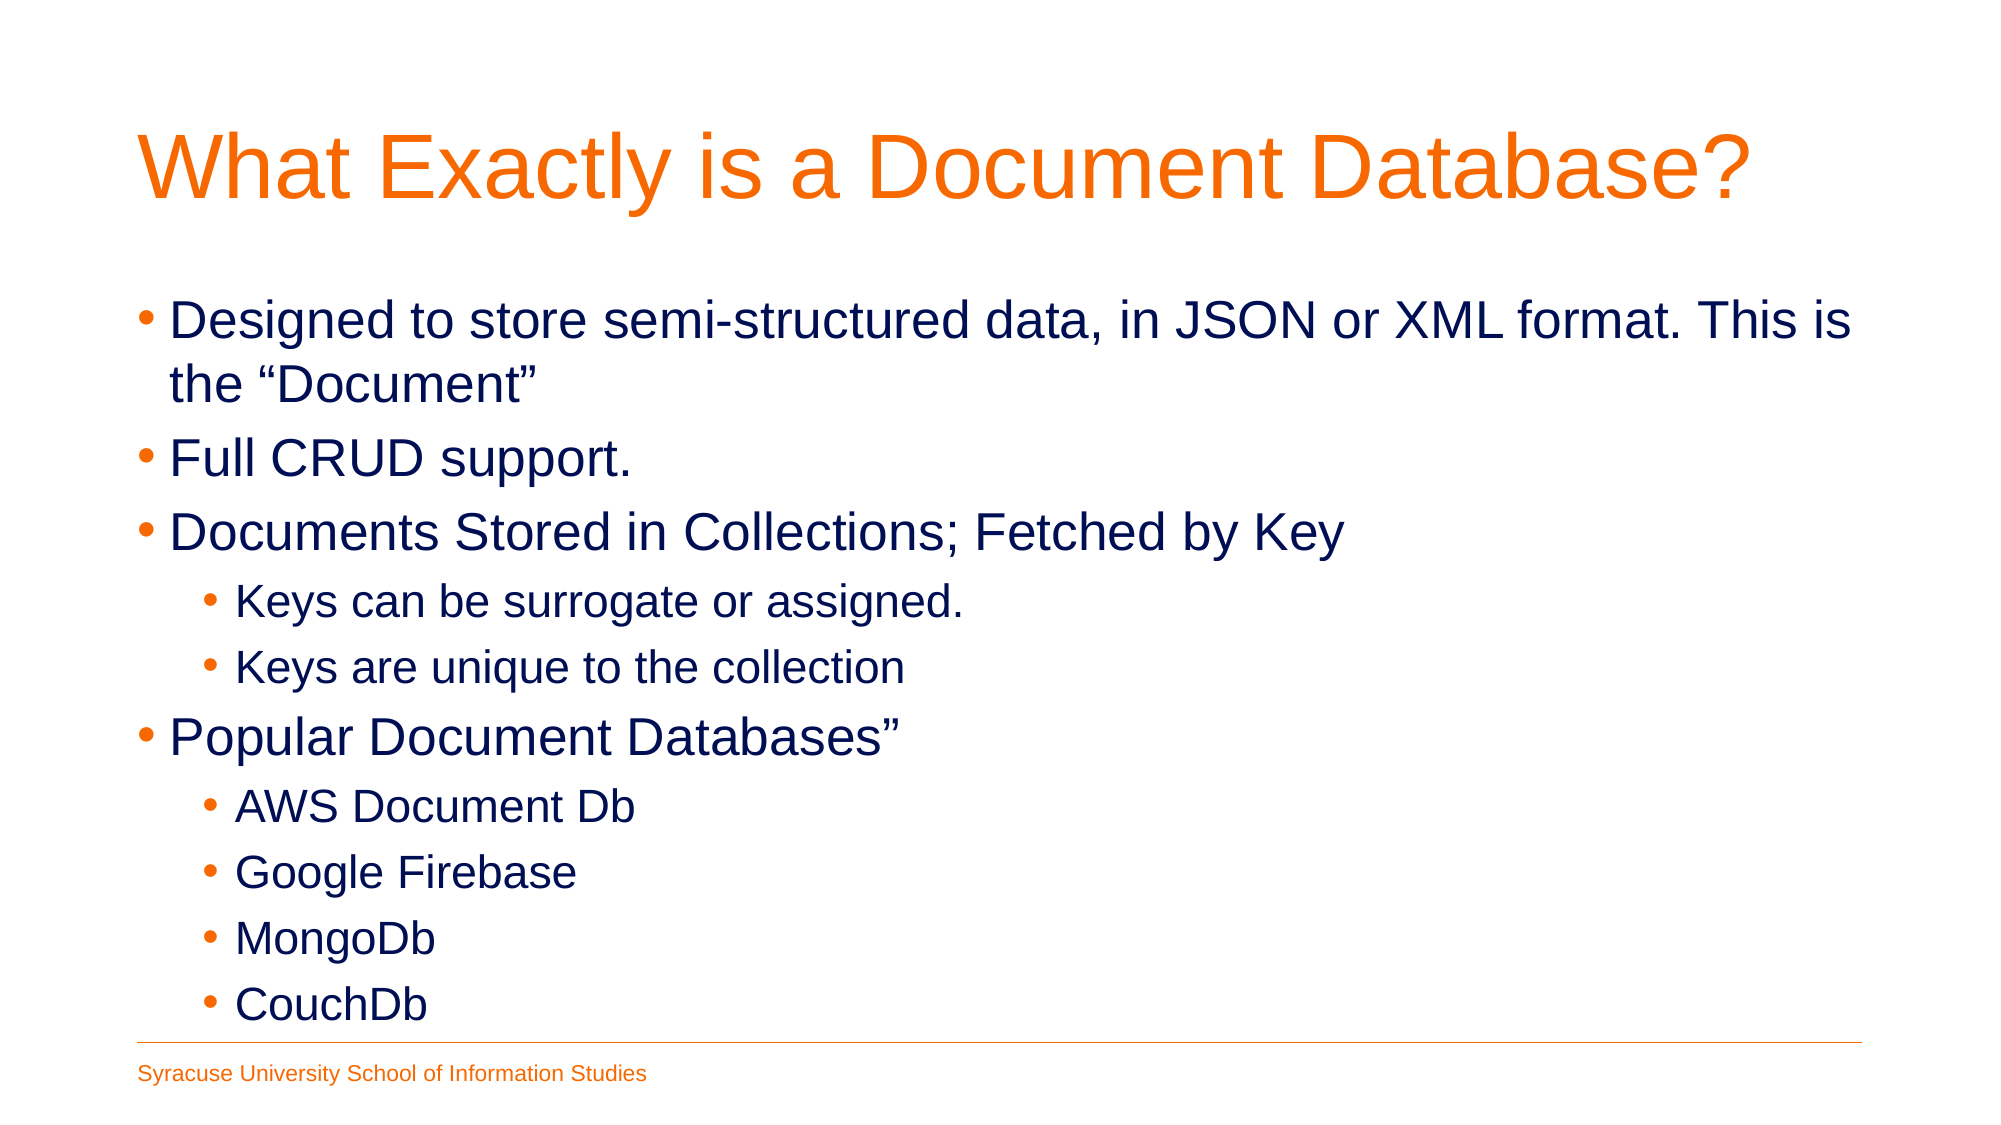

# What Exactly is a Document Database?
Designed to store semi-structured data, in JSON or XML format. This is the “Document”
Full CRUD support.
Documents Stored in Collections; Fetched by Key
Keys can be surrogate or assigned.
Keys are unique to the collection
Popular Document Databases”
AWS Document Db
Google Firebase
MongoDb
CouchDb